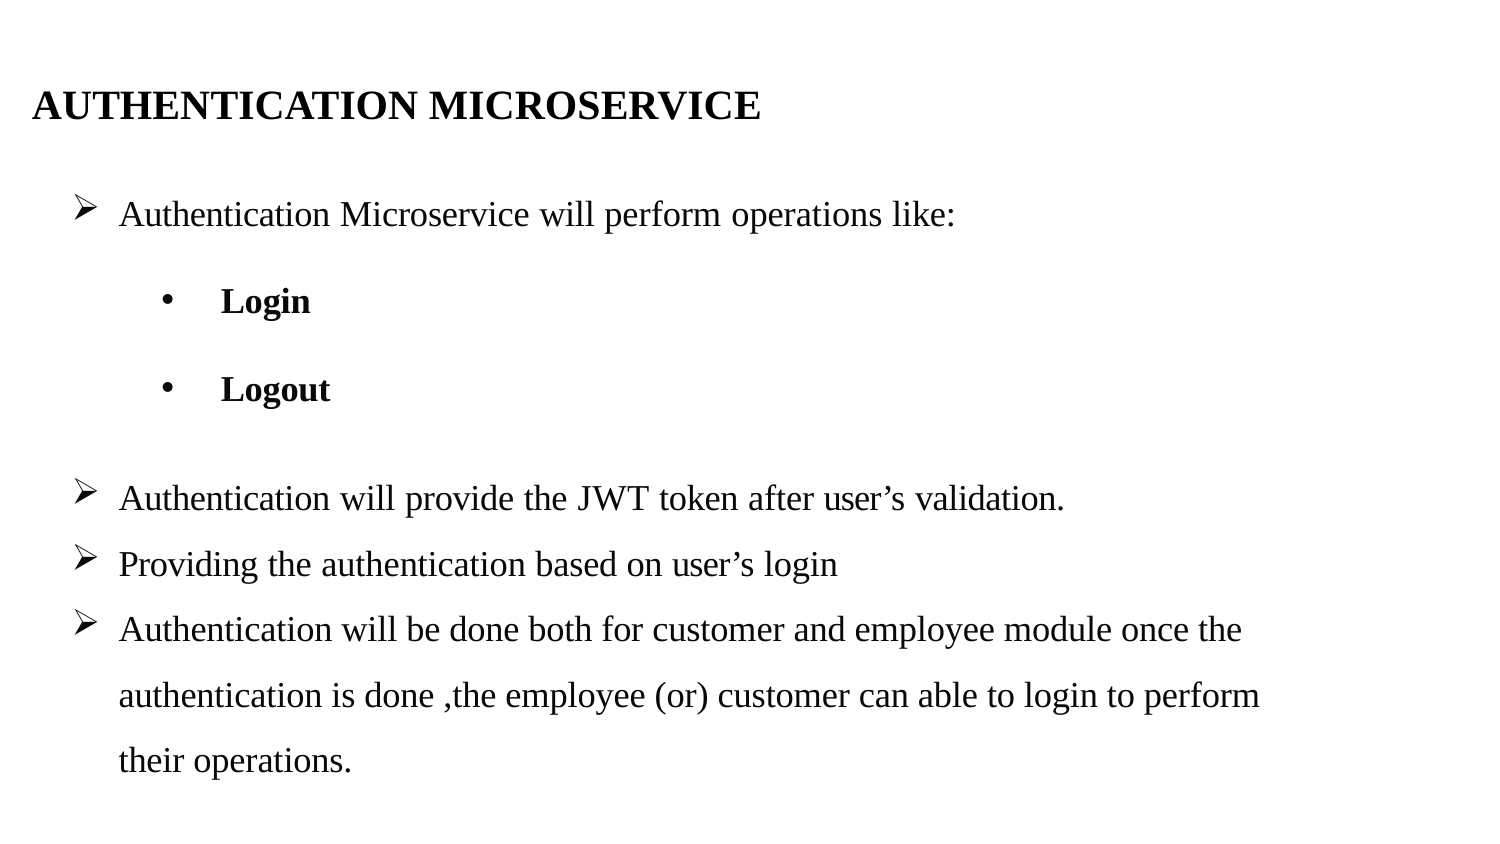

AUTHENTICATION MICROSERVICE
Authentication Microservice will perform operations like:

Login

Logout

Authentication will provide the JWT token after user’s validation.
Providing the authentication based on user’s login
Authentication will be done both for customer and employee module once the authentication is done ,the employee (or) customer can able to login to perform their operations.